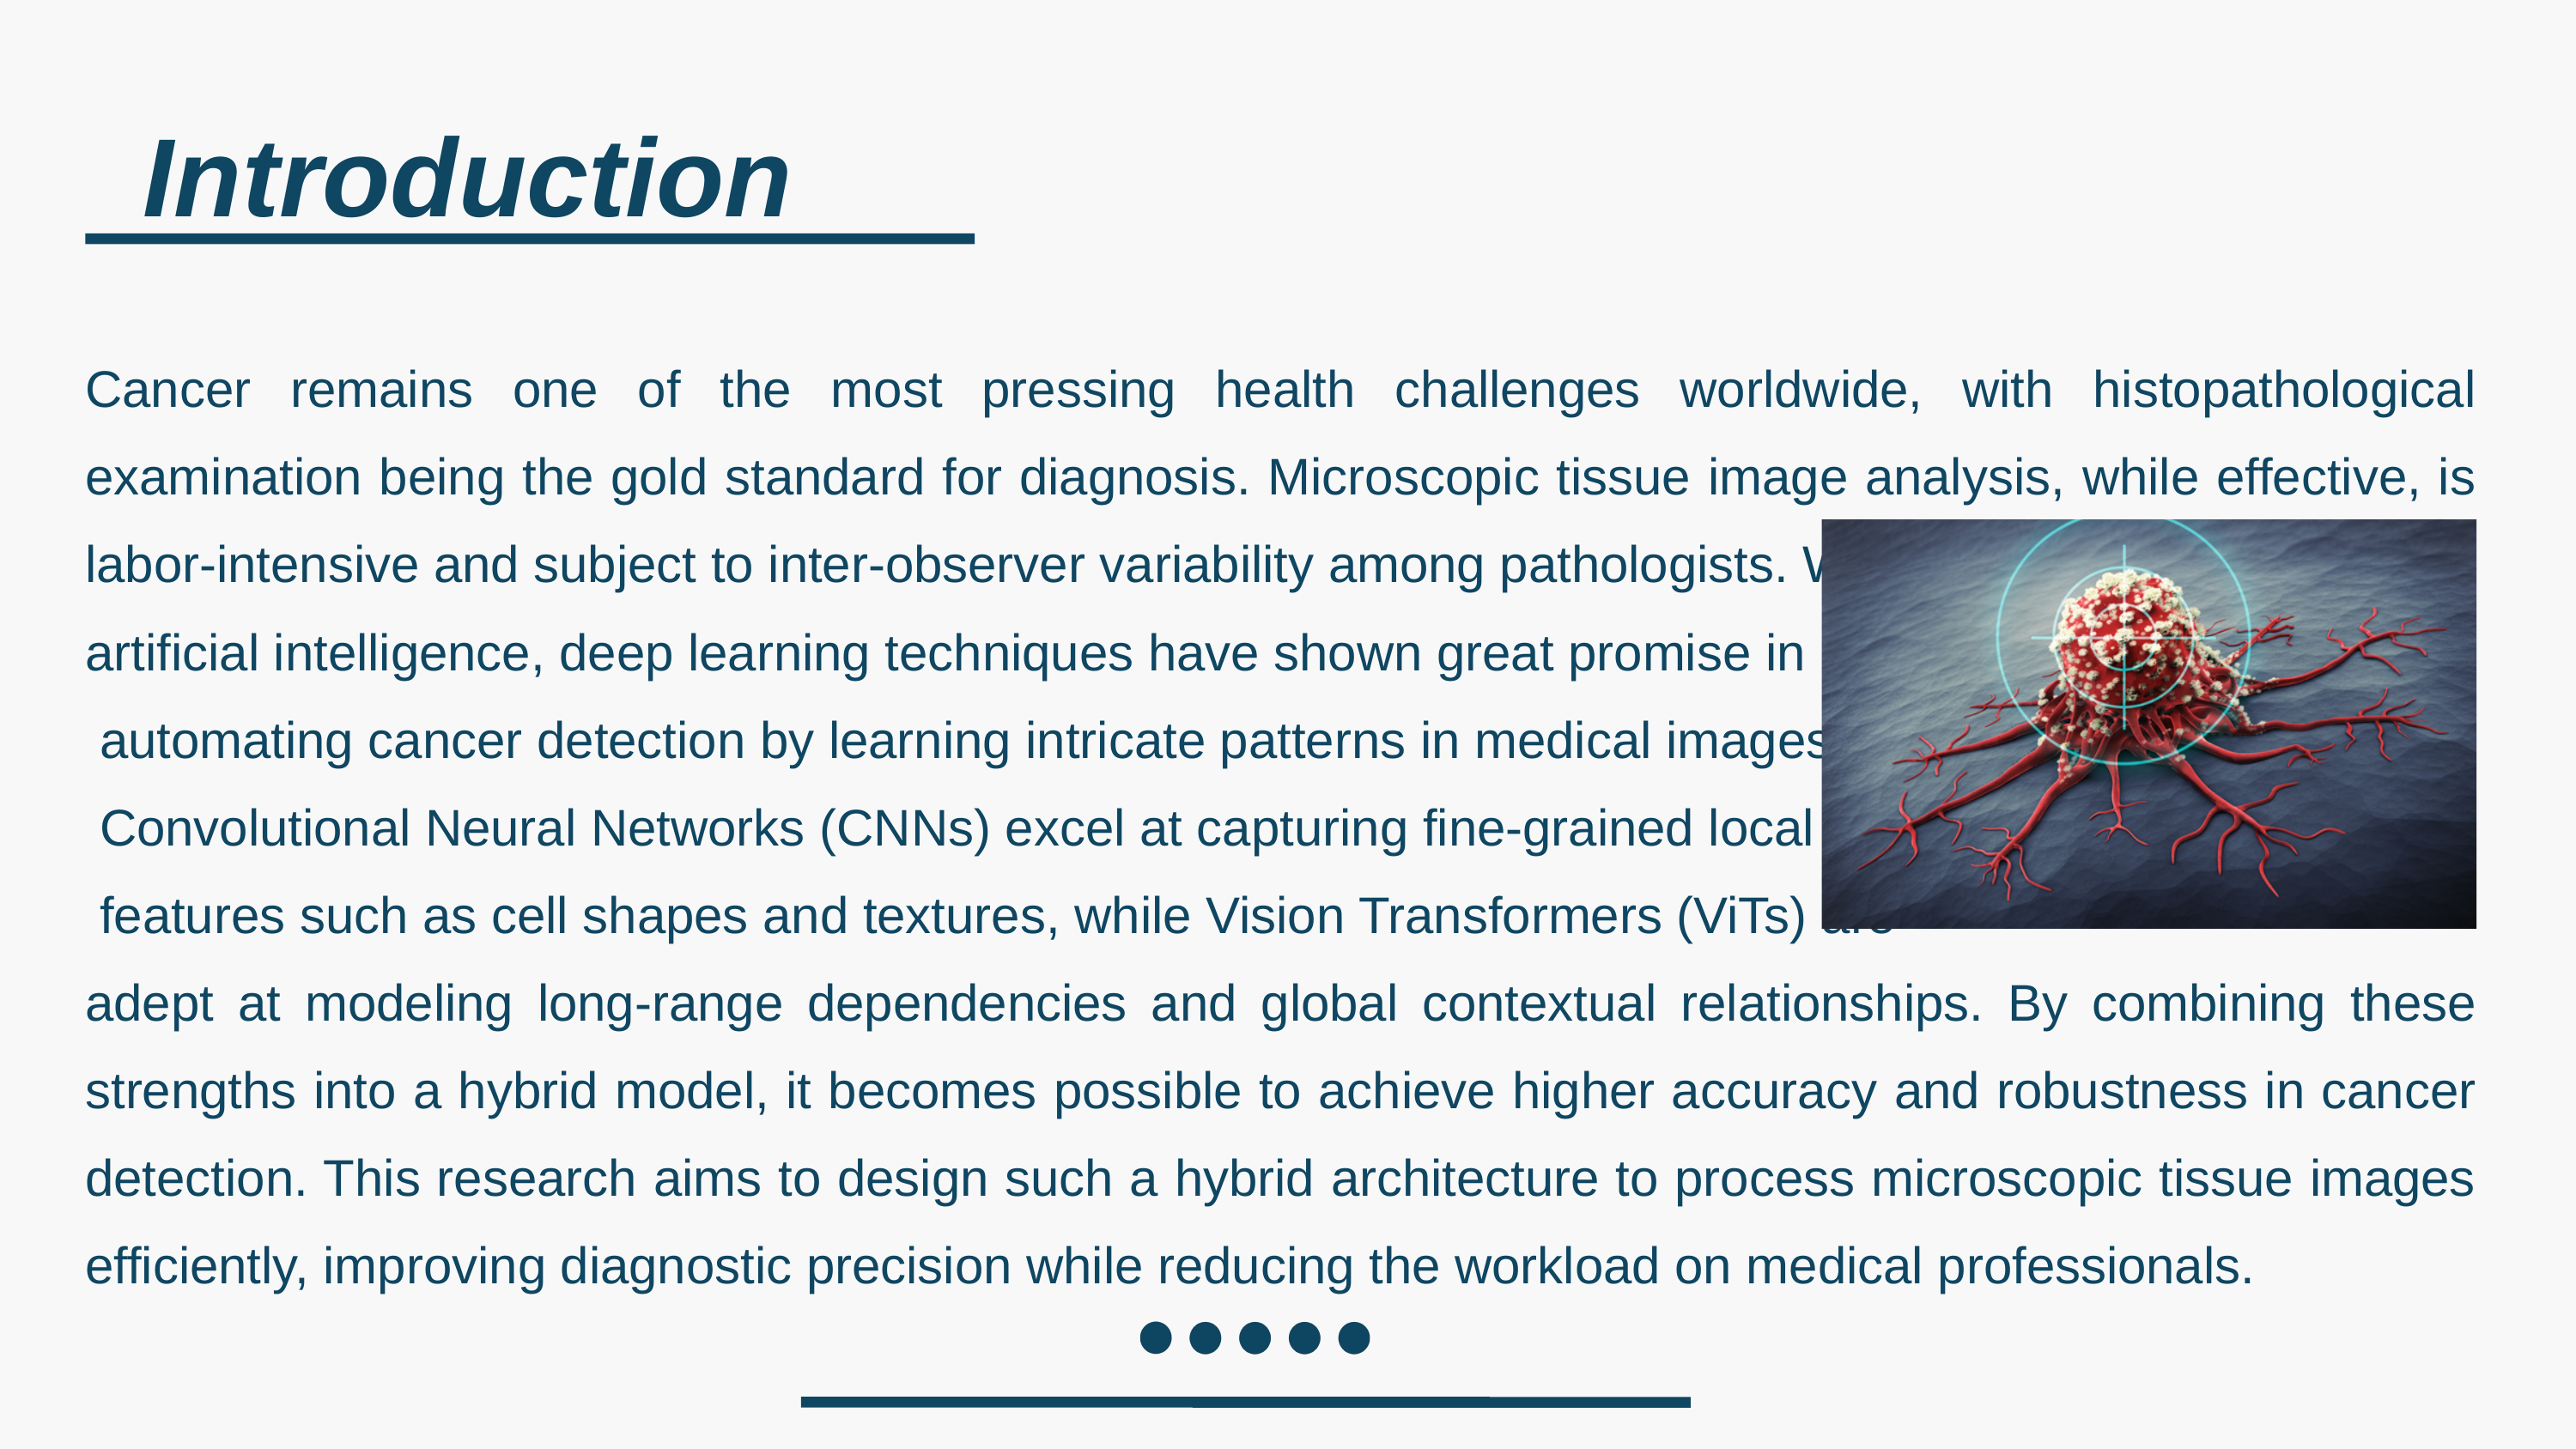

Introduction

Cancer remains one of the most pressing health challenges worldwide, with histopathological examination being the gold standard for diagnosis. Microscopic tissue image analysis, while effective, is labor-intensive and subject to inter-observer variability among pathologists. With the rapid progress of
artificial intelligence, deep learning techniques have shown great promise in
 automating cancer detection by learning intricate patterns in medical images.
 Convolutional Neural Networks (CNNs) excel at capturing fine-grained local
 features such as cell shapes and textures, while Vision Transformers (ViTs) are
adept at modeling long-range dependencies and global contextual relationships. By combining these strengths into a hybrid model, it becomes possible to achieve higher accuracy and robustness in cancer detection. This research aims to design such a hybrid architecture to process microscopic tissue images efficiently, improving diagnostic precision while reducing the workload on medical professionals.